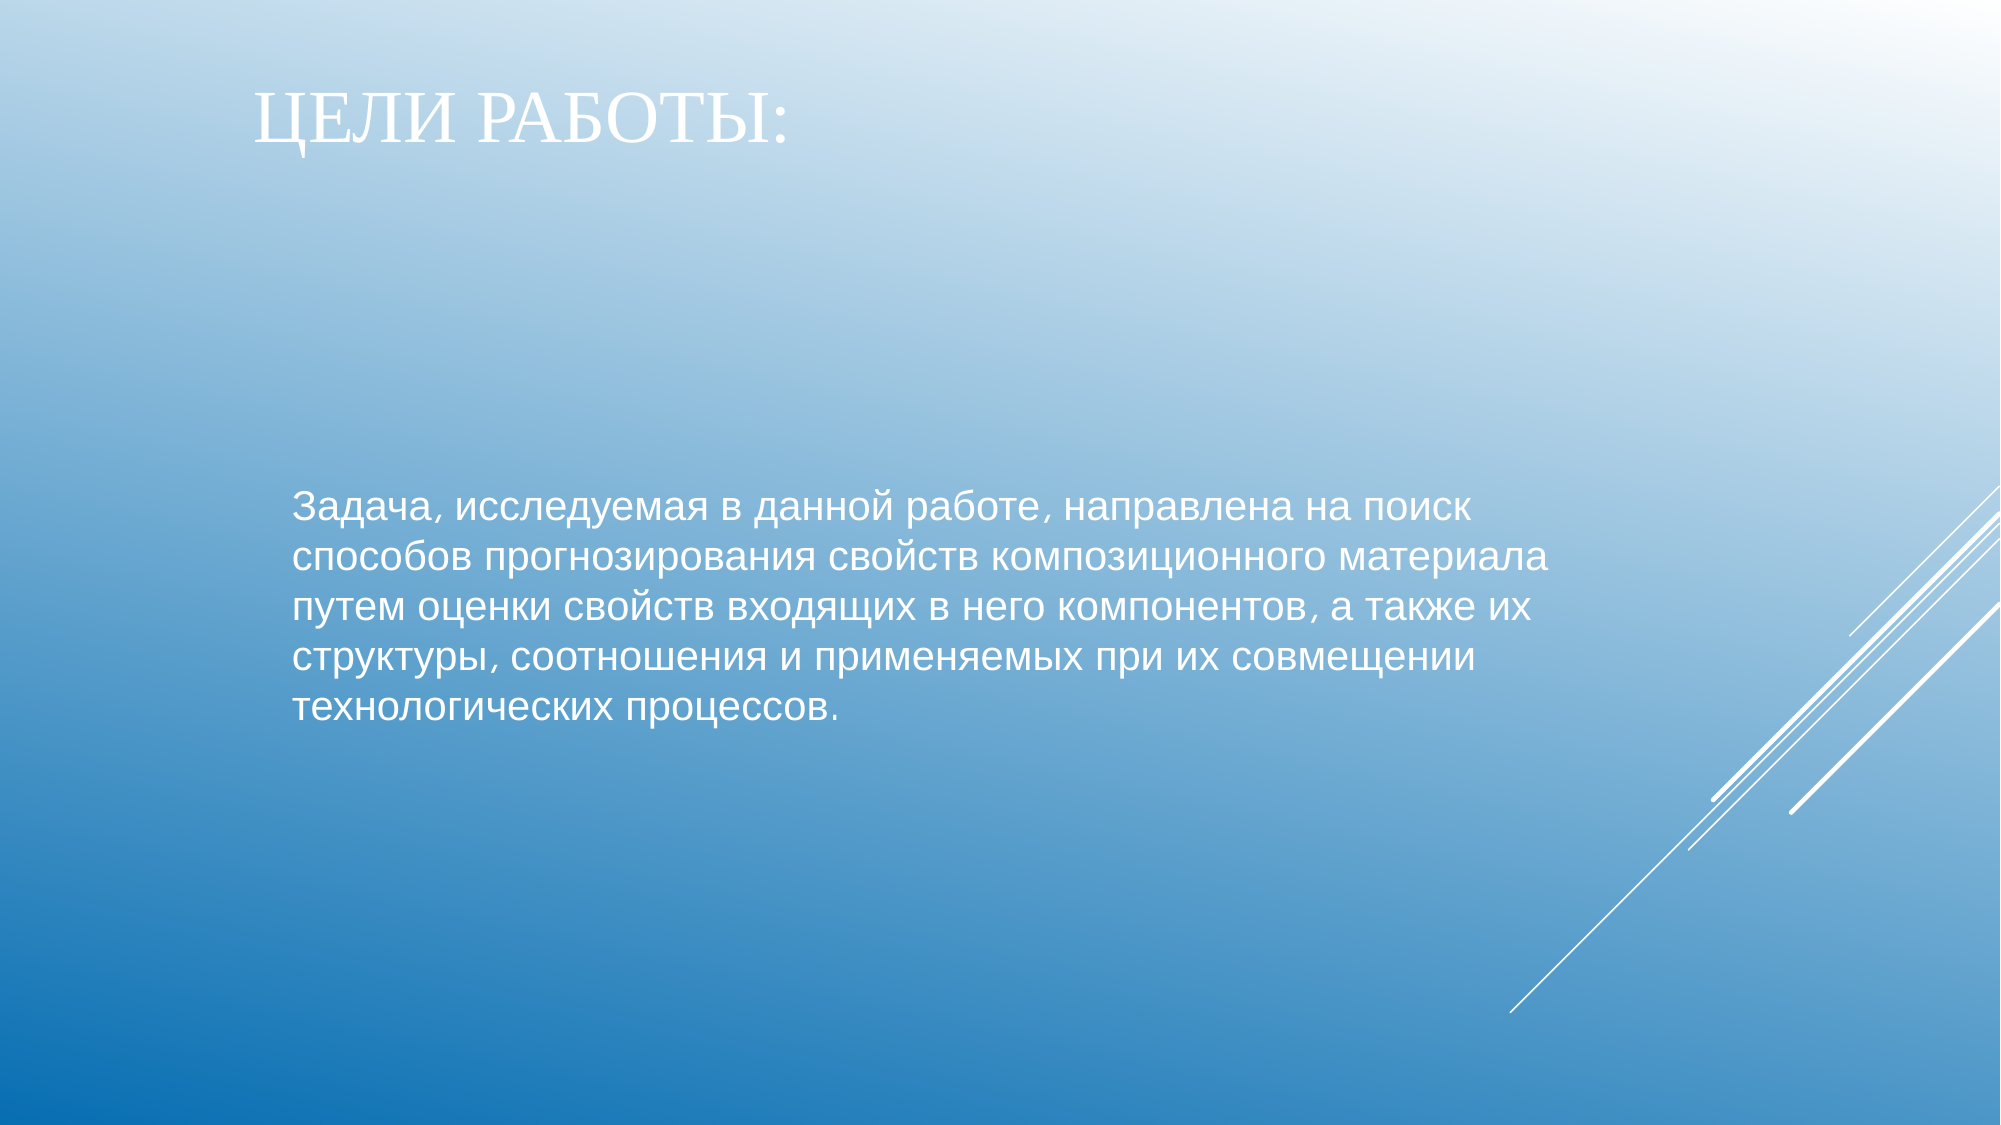

# Цели Работы:
Задача, исследуемая в данной работе, направлена на поиск способов прогнозирования свойств композиционного материала путем оценки свойств входящих в него компонентов, а также их структуры, соотношения и применяемых при их совмещении технологических процессов.